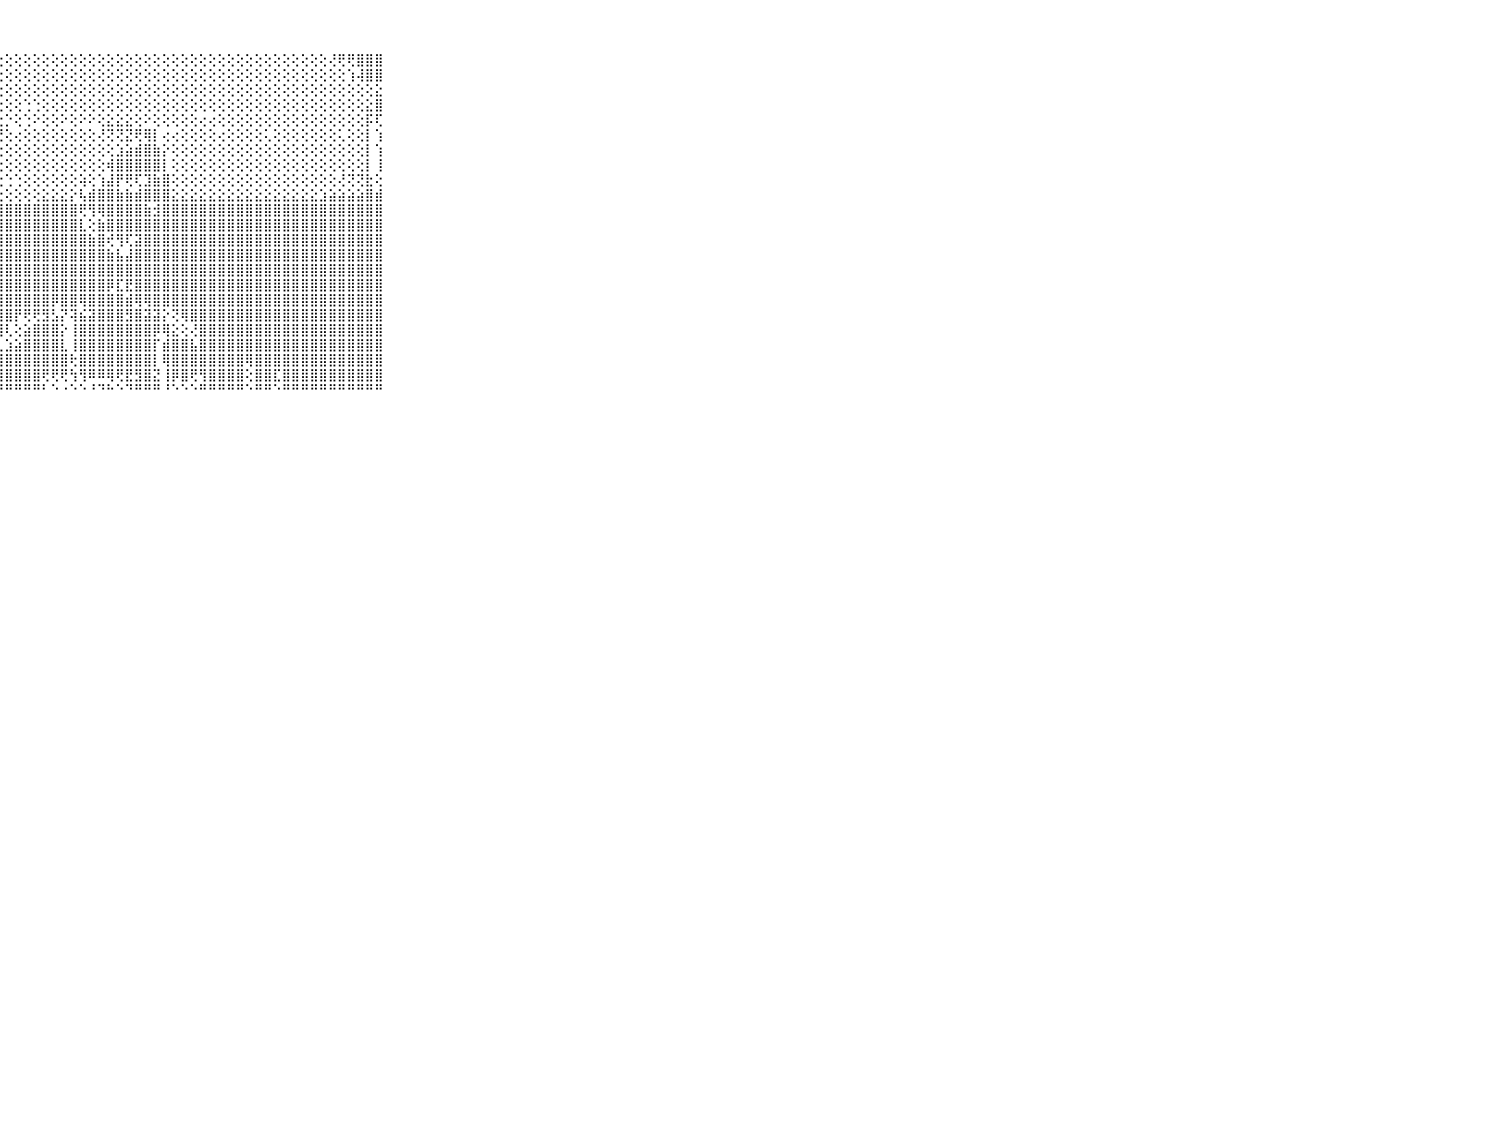

⠀⠀⠀⠀⠀⠀⠀⠀⠀⠀⠀⣿⣿⣿⣿⣿⡿⢻⢇⢕⢕⢕⢕⣿⢕⢕⢕⢕⢕⢕⢕⢕⢕⢕⢕⢕⢕⢕⢕⢕⢕⢕⢕⢕⢕⢕⢕⢕⢕⢕⢕⢕⢕⢕⢕⢕⢕⢕⢕⢕⢕⢕⢕⢜⢟⢟⣿⣿⣿⠀⠀⠀⠀⠀⠀⠀⠀⠀⠀⠀⠀
⠀⠀⠀⠀⠀⠀⠀⠀⠀⠀⠀⢿⢿⣧⣾⣷⣵⣵⣵⣕⣕⡕⢕⡇⢕⢕⢕⢕⢕⢕⢕⢕⢕⢕⢕⢕⢕⢕⢕⢕⢕⢕⢕⢕⢕⢕⢕⢕⢕⢕⢕⢕⢕⢕⢕⢕⢕⢕⢕⢕⢕⢕⢕⢕⢕⢱⢼⣿⣿⠀⠀⠀⠀⠀⠀⠀⠀⠀⠀⠀⠀
⠀⠀⠀⠀⠀⠀⠀⠀⠀⠀⠀⢕⢕⣸⣿⣿⣿⣿⣿⣟⣟⣟⣟⡟⢟⢇⢕⢕⢕⢕⢕⢕⢕⢕⢕⢕⢕⢕⢕⢕⢕⢕⢕⢕⢕⢕⢕⢕⢕⢕⢕⢕⢕⢕⢕⢕⢕⢕⢕⢕⢕⢕⢕⢕⢕⢕⢕⢕⣕⠀⠀⠀⠀⠀⠀⠀⠀⠀⠀⠀⠀
⠀⠀⠀⠀⠀⠀⠀⠀⠀⠀⠀⢕⣹⣿⣿⣿⣿⣿⣿⣿⣯⣿⣷⡕⢕⣕⡕⢕⢕⢕⢑⢑⢕⢕⢕⢕⢕⢕⢕⢕⢕⢕⢕⢕⢕⢕⢕⢕⢕⢕⢕⢕⢕⢕⢕⢕⢕⢕⢕⢕⢕⢕⢕⢕⢕⢕⢕⣕⣿⠀⠀⠀⠀⠀⠀⠀⠀⠀⠀⠀⠀
⠀⠀⠀⠀⠀⠀⠀⠀⠀⠀⠀⠰⠾⠷⠿⠿⠿⢿⣿⣿⣯⣿⣿⣇⣑⣑⣑⣕⡑⢕⢑⠕⢕⢕⠕⢕⠕⠕⢕⣕⣕⣕⢕⠕⢕⢕⢕⢕⢕⢔⢔⢕⢕⢕⢕⢕⢕⢕⢕⢕⢕⢕⢕⢕⢕⢕⢕⡯⢏⠀⠀⠀⠀⠀⠀⠀⠀⠀⠀⠀⠀
⠀⠀⠀⠀⠀⠀⠀⠀⠀⠀⠀⠀⠀⠁⠁⠁⠁⠅⢁⠀⢁⢁⢅⢕⢔⢕⢕⢜⢕⢔⢕⢕⢕⢕⢕⢕⢕⢕⢜⢝⢝⣝⢟⢿⡇⢔⢔⢕⢕⢕⢕⢔⢕⢕⢕⢕⢅⢕⢕⢕⢕⢕⢕⢕⢅⢕⢕⡇⢱⠀⠀⠀⠀⠀⠀⠀⠀⠀⠀⠀⠀
⠀⠀⠀⠀⠀⠀⠀⠀⠀⠀⠀⢄⢄⢔⢄⢅⢅⢅⢅⢅⢱⢵⢕⢕⢕⢕⢕⢕⢕⢕⢕⢕⢕⢕⢕⢕⢕⢕⢕⢕⣱⣵⣾⣿⣷⡕⢕⢕⢕⢕⢕⢕⢕⢕⢕⢕⢕⢕⢕⢕⢕⢕⢕⢕⢕⢕⢕⡇⢱⠀⠀⠀⠀⠀⠀⠀⠀⠀⠀⠀⠀
⠀⠀⠀⠀⠀⠀⠀⠀⠀⠀⠀⢑⢕⢑⢑⣕⣕⣕⣕⢝⢕⢕⢕⢕⢕⢕⢕⢕⢕⢕⢕⢕⢕⢕⢕⢕⢕⢕⢕⢾⣿⣿⣿⣿⣿⡇⢕⢕⢕⢕⢕⢕⢕⢕⢕⢕⢕⢕⢕⢕⢕⢕⢕⢕⢕⢕⢕⡇⢸⠀⠀⠀⠀⠀⠀⠀⠀⠀⠀⠀⠀
⠀⠀⠀⠀⠀⠀⠀⠀⠀⠀⠀⠑⠕⢕⢕⢙⢝⢝⢕⢕⢕⢕⢕⢕⢕⢕⢕⢕⢑⢑⢕⢕⢕⢕⢕⢕⢵⢕⢱⣼⡟⢟⢏⣹⣷⣿⢕⢕⢕⢕⢕⢕⢕⢕⢕⢕⢕⢕⢕⢕⢕⢕⢕⢕⢜⢝⢝⣗⢕⠀⠀⠀⠀⠀⠀⠀⠀⠀⠀⠀⠀
⠀⠀⠀⠀⠀⠀⠀⠀⠀⠀⠀⢔⢕⢕⢕⢕⢕⢕⢕⢕⢕⢕⢕⢕⢕⢕⢕⢕⢕⢕⢕⢕⣕⣕⣕⡕⢧⣾⣿⣿⣷⣷⣾⣿⣿⣿⣕⣕⣕⣕⣕⣕⣕⣕⣕⣕⣕⣕⣕⣕⣕⣕⣱⣵⣵⣵⣵⣿⣾⠀⠀⠀⠀⠀⠀⠀⠀⠀⠀⠀⠀
⠀⠀⠀⠀⠀⠀⠀⠀⠀⠀⠀⣿⣿⣿⣿⣿⣿⣿⣿⣿⣿⣿⣿⣿⣿⣿⣿⣿⣿⣿⣿⣿⣿⣿⣿⣿⢟⢻⢿⣿⣿⣿⣿⣷⣺⣿⣿⣿⣿⣿⣿⣿⣿⣿⣿⣿⣿⣿⣿⣿⣿⣿⣿⣿⣿⣿⣿⣿⣿⠀⠀⠀⠀⠀⠀⠀⠀⠀⠀⠀⠀
⠀⠀⠀⠀⠀⠀⠀⠀⠀⠀⠀⣿⣿⣿⣿⣿⣿⣿⣿⣿⡇⢕⣽⣿⣿⣿⣿⣿⣿⣿⣿⣿⣿⣿⣿⣿⣇⢕⣷⣿⣿⣿⣿⣿⣿⣿⣿⣿⣿⣿⣿⣿⣿⣿⣿⣿⣿⣿⣿⣿⣿⣿⣿⣿⣿⣿⣿⣿⣿⠀⠀⠀⠀⠀⠀⠀⠀⠀⠀⠀⠀
⠀⠀⠀⠀⠀⠀⠀⠀⠀⠀⠀⣿⣿⣿⣿⣿⣿⣿⣿⣿⡇⢕⢻⣿⣿⣿⣿⣿⣿⣿⣿⣿⣿⣿⣿⣿⣿⣷⣿⢞⢻⢏⣽⣿⣿⣿⣿⣿⣿⣿⣿⣿⣿⣿⣿⣿⣿⣿⣿⣿⣿⣿⣿⣿⣿⣿⣿⣿⣿⠀⠀⠀⠀⠀⠀⠀⠀⠀⠀⠀⠀
⠀⠀⠀⠀⠀⠀⠀⠀⠀⠀⠀⣿⣿⣿⣿⣿⣿⣿⣿⣿⡇⢕⢸⣿⣿⣿⣿⣿⣿⣿⣿⣿⣿⣿⣿⣿⣿⣿⣿⣷⣧⣼⣿⣿⣿⣿⣿⣿⣿⣿⣿⣿⣿⣿⣿⣿⣿⣿⣿⣿⣿⣿⣿⣿⣿⣿⣿⣿⣿⠀⠀⠀⠀⠀⠀⠀⠀⠀⠀⠀⠀
⠀⠀⠀⠀⠀⠀⠀⠀⠀⠀⠀⣿⣿⣿⣿⣿⣿⣿⣿⣿⡇⢕⢸⣿⣿⣿⣿⣿⣿⣿⣿⣿⣿⣿⣿⣿⣿⣿⣿⣿⣿⣿⣿⣿⣿⣿⣿⣿⣿⣿⣿⣿⣿⣿⣿⣿⣿⣿⣿⣿⣿⣿⣿⣿⣿⣿⣿⣿⣿⠀⠀⠀⠀⠀⠀⠀⠀⠀⠀⠀⠀
⠀⠀⠀⠀⠀⠀⠀⠀⠀⠀⠀⣿⣿⣿⣿⣿⣿⣿⣿⣿⡇⢕⢕⣿⣿⣿⣿⣿⣿⣿⣿⣿⣿⣿⣿⣿⣿⣿⣿⡿⣏⣟⣿⣿⣿⣿⣿⣿⣿⣿⣿⣿⣿⣿⣿⣿⣿⣿⣿⣿⣿⣿⣿⣿⣿⣿⣿⣿⣿⠀⠀⠀⠀⠀⠀⠀⠀⠀⠀⠀⠀
⠀⠀⠀⠀⠀⠀⠀⠀⠀⠀⠀⣿⣿⣿⣿⣿⣿⣿⣿⣿⡏⢕⢕⣿⣿⣿⣿⣿⣿⣿⣿⣿⣿⡿⣿⣿⢿⣿⣿⣿⣿⣾⢿⢿⣿⣿⣿⣿⣿⣿⣿⣿⣿⣿⣿⣿⣿⣿⣿⣿⣿⣿⣿⣿⣿⣿⣿⣿⣿⠀⠀⠀⠀⠀⠀⠀⠀⠀⠀⠀⠀
⠀⠀⠀⠀⠀⠀⠀⠀⠀⠀⠀⣿⣿⣿⣿⣿⣿⣿⣿⣿⡇⢕⢱⣿⣿⣿⣿⣿⣿⡟⢟⢟⣻⣣⡝⢽⣮⣽⣿⣿⣿⣻⣿⣽⣽⡕⢝⢿⣿⣿⣿⣿⣿⣿⣿⣿⣿⣿⣿⣿⣿⣿⣿⣿⣿⣿⣿⣿⣿⠀⠀⠀⠀⠀⠀⠀⠀⠀⠀⠀⠀
⠀⠀⠀⠀⠀⠀⠀⠀⠀⠀⠀⣿⣿⣿⣿⣿⣿⣿⣿⣿⡇⢕⢸⣿⣿⣿⣿⣿⢇⢕⣵⣿⣿⣿⡕⢸⣿⣿⣿⣿⣿⣿⣿⣿⡿⢿⣕⢕⢜⣿⣿⣿⣿⣿⣿⣿⣿⣿⣿⣿⣿⣿⣿⣿⣿⣿⣿⣿⣿⠀⠀⠀⠀⠀⠀⠀⠀⠀⠀⠀⠀
⠀⠀⠀⠀⠀⠀⠀⠀⠀⠀⠀⣿⣿⣿⣿⣿⣿⣿⣿⣿⣧⣵⣼⣿⣿⣿⣿⣇⣱⣵⣿⣿⣿⣿⣇⢸⣿⣿⣿⣿⣿⣿⣿⣿⡏⣾⣿⣿⣧⣿⣿⣿⣿⣿⣿⣿⣿⣿⣿⣿⣿⣿⣿⣿⣿⣿⣿⣿⣿⠀⠀⠀⠀⠀⠀⠀⠀⠀⠀⠀⠀
⠀⠀⠀⠀⠀⠀⠀⠀⠀⠀⠀⣿⣿⣿⣿⣿⣿⣿⣿⣿⣿⣿⣿⣿⣿⣿⣿⣿⣿⣿⣿⣿⣿⣿⣿⢗⣿⣿⣿⣿⣿⣿⣿⣿⡇⢿⣿⣿⣿⣿⣿⣿⣿⣿⢿⣿⣿⣿⣿⣿⣿⣿⣿⣿⣿⣿⣿⣿⣿⠀⠀⠀⠀⠀⠀⠀⠀⠀⠀⠀⠀
⠀⠀⠀⠀⠀⠀⠀⠀⠀⠀⠀⣿⣿⣿⣿⣿⣿⣿⣿⣿⢿⣿⣿⣿⣿⣿⣿⣿⣿⣿⣿⣿⢟⢟⢟⢳⢻⠿⠿⢿⢟⣟⣻⣿⣝⢸⡿⣿⢟⢻⣿⣿⣿⣿⢕⣿⣿⣏⣿⣿⣿⣿⣿⣿⣿⣿⣿⣿⣿⠀⠀⠀⠀⠀⠀⠀⠀⠀⠀⠀⠀
⠀⠀⠀⠀⠀⠀⠀⠀⠀⠀⠀⠛⠛⠛⠛⠛⠛⠛⠛⠛⠓⠛⠛⠛⠛⠛⠛⠛⠛⠛⠛⠛⠃⠑⠐⠑⠑⠘⠙⠓⠑⠙⠛⠛⠛⠘⠑⠑⠑⠛⠛⠛⠛⠛⠑⠛⠛⠑⠛⠛⠛⠛⠛⠛⠛⠛⠛⠛⠛⠀⠀⠀⠀⠀⠀⠀⠀⠀⠀⠀⠀